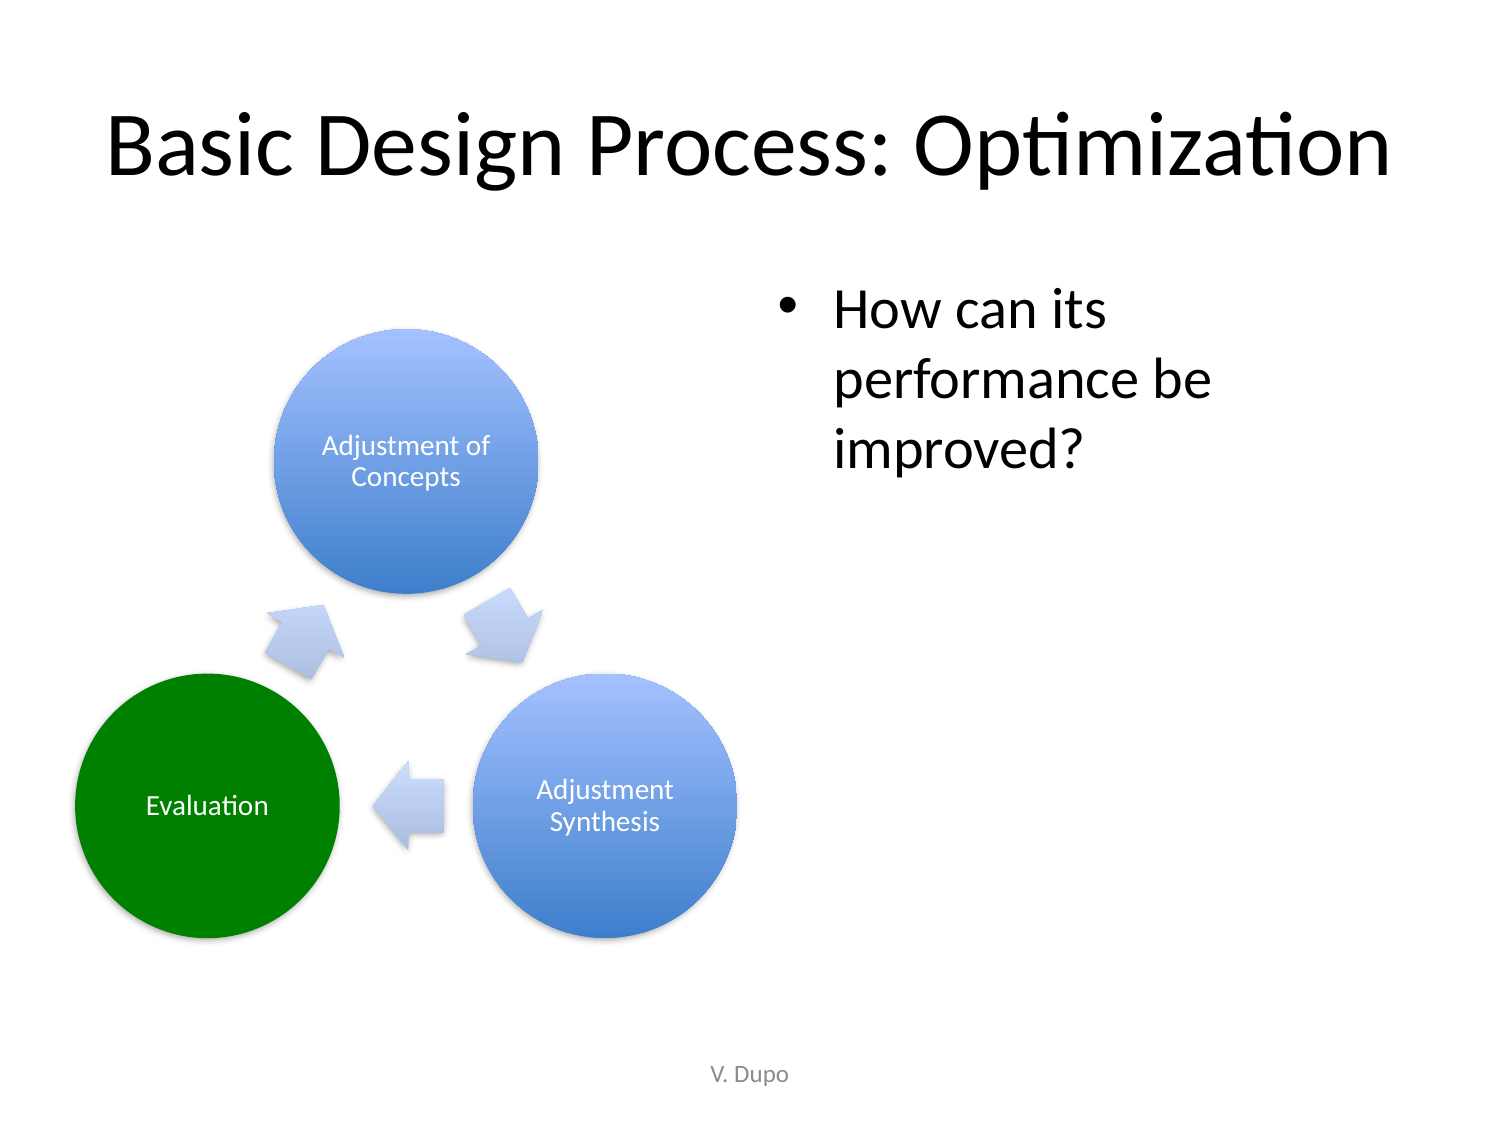

# Basic Design Process: Optimization
Adjustment of Concepts

Adjustment Synthesis

Evaluation

How can its performance be improved?

V. Dupo